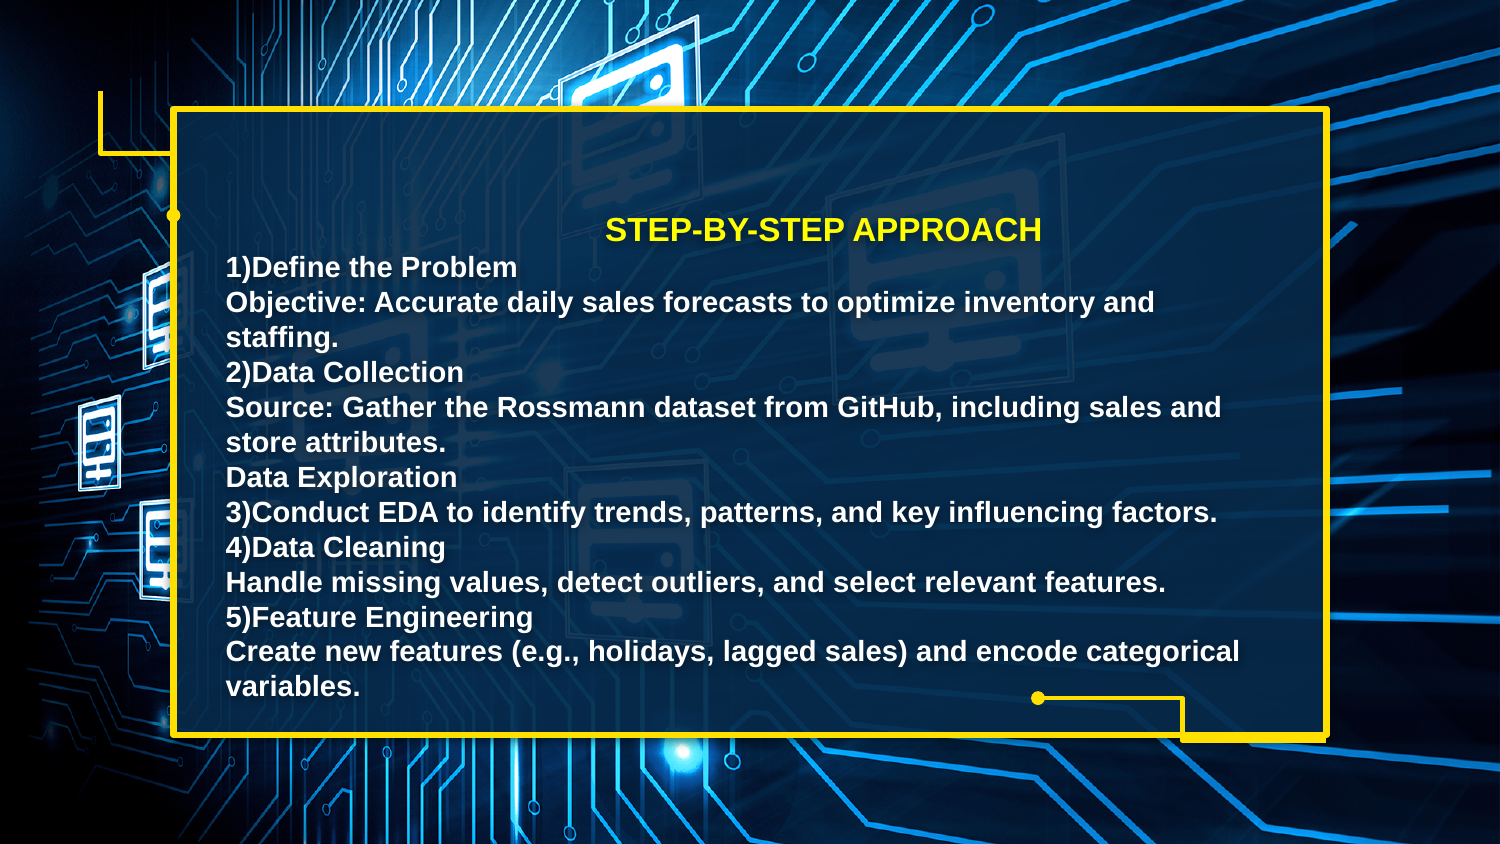

# STEP-BY-STEP APPROACH 1)Define the Problem Objective: Accurate daily sales forecasts to optimize inventory and staffing. 2)Data Collection Source: Gather the Rossmann dataset from GitHub, including sales and store attributes. Data Exploration 3)Conduct EDA to identify trends, patterns, and key influencing factors. 4)Data Cleaning Handle missing values, detect outliers, and select relevant features. 5)Feature Engineering Create new features (e.g., holidays, lagged sales) and encode categorical variables.